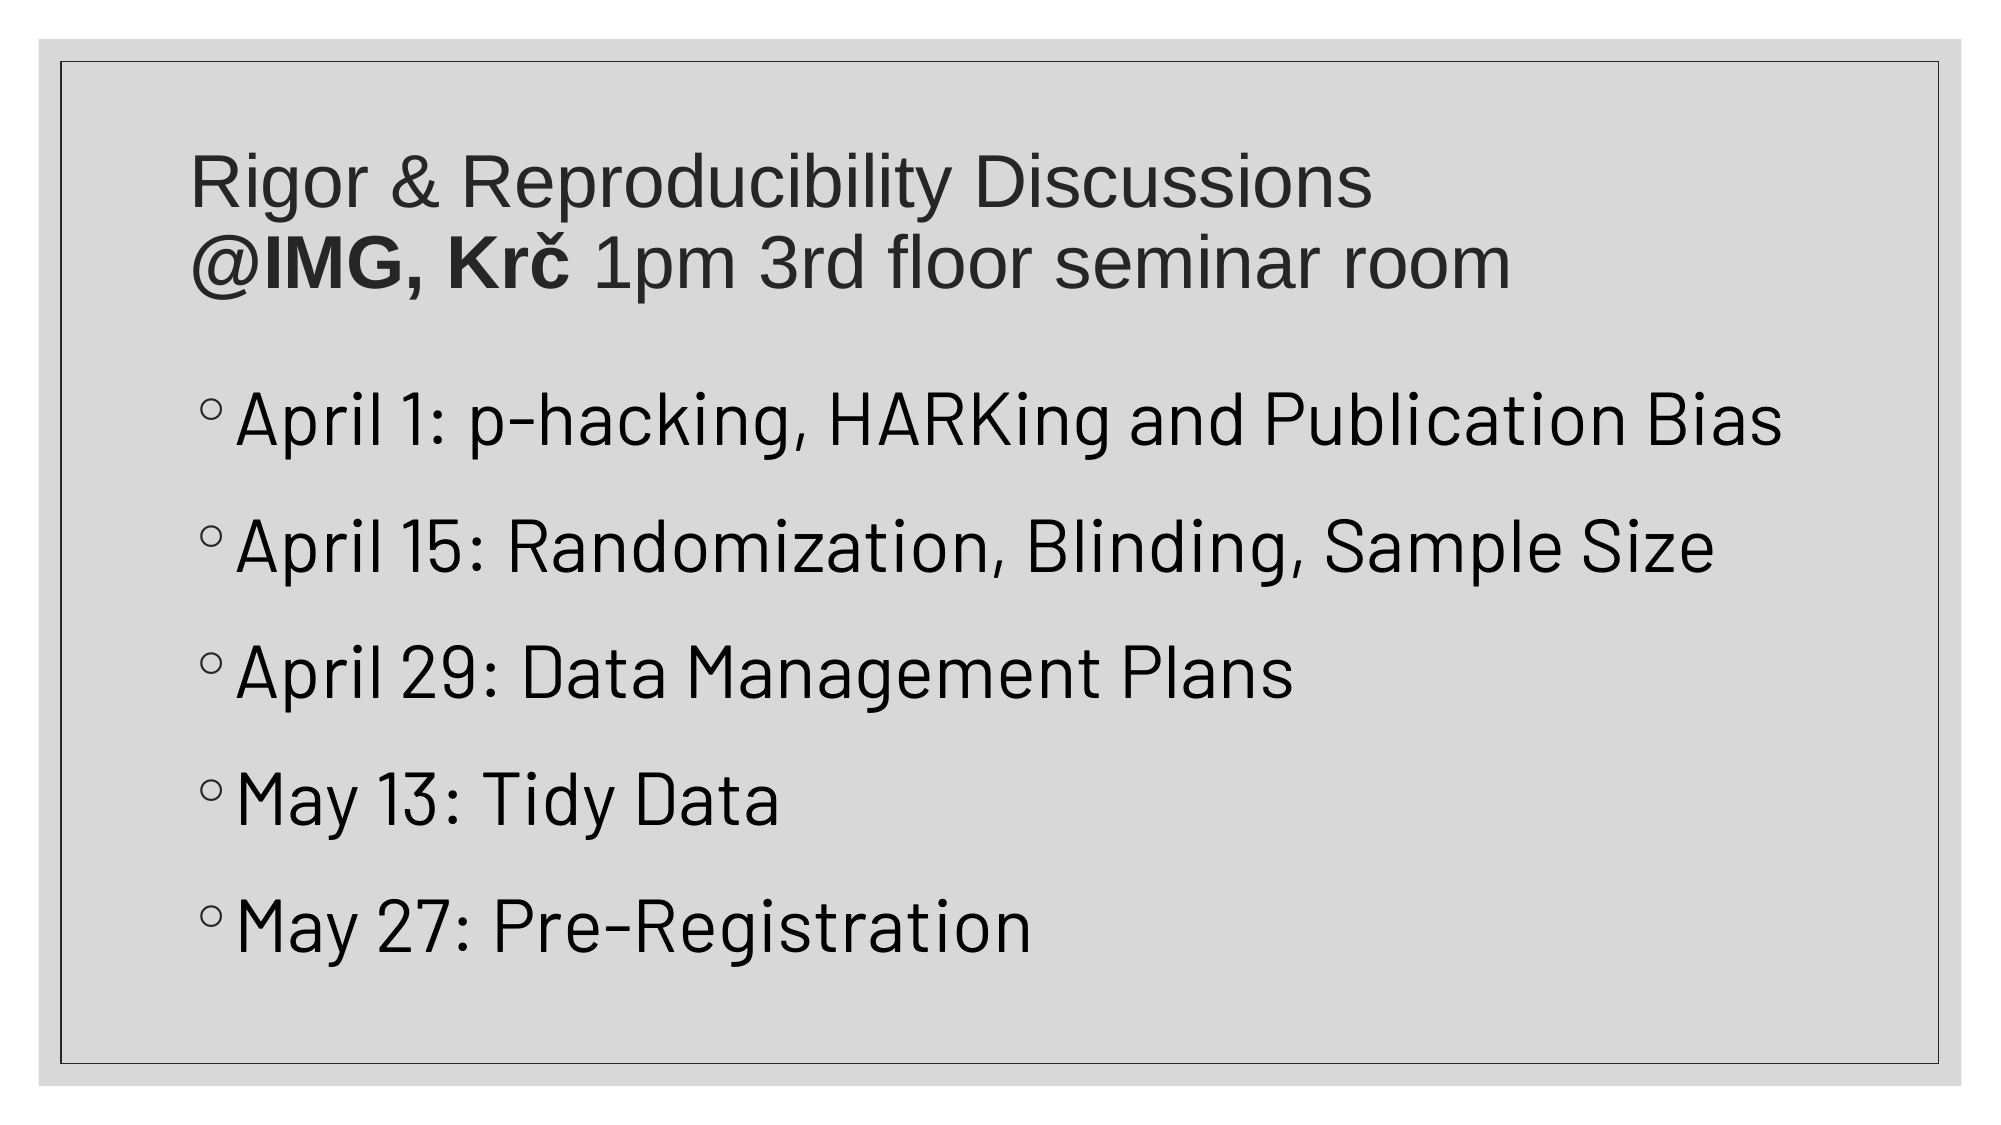

# Rigor & Reproducibility Discussions @IMG, Krč 1pm 3rd floor seminar room
April 1: p-hacking, HARKing and Publication Bias
April 15: Randomization, Blinding, Sample Size
April 29: Data Management Plans
May 13: Tidy Data
May 27: Pre-Registration